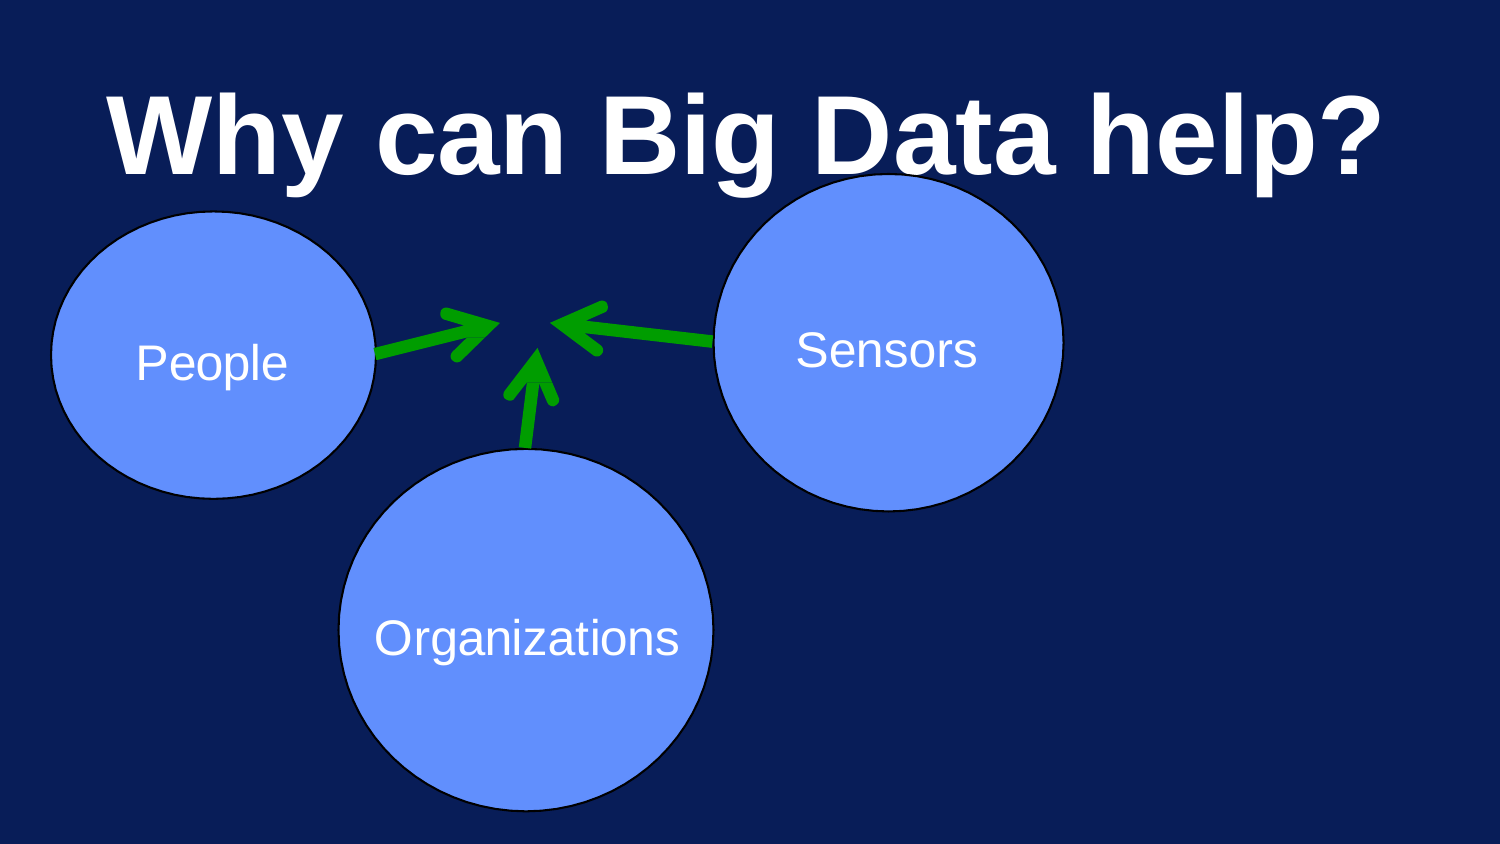

# Why can Big Data help?

Sensors
People

Organizations